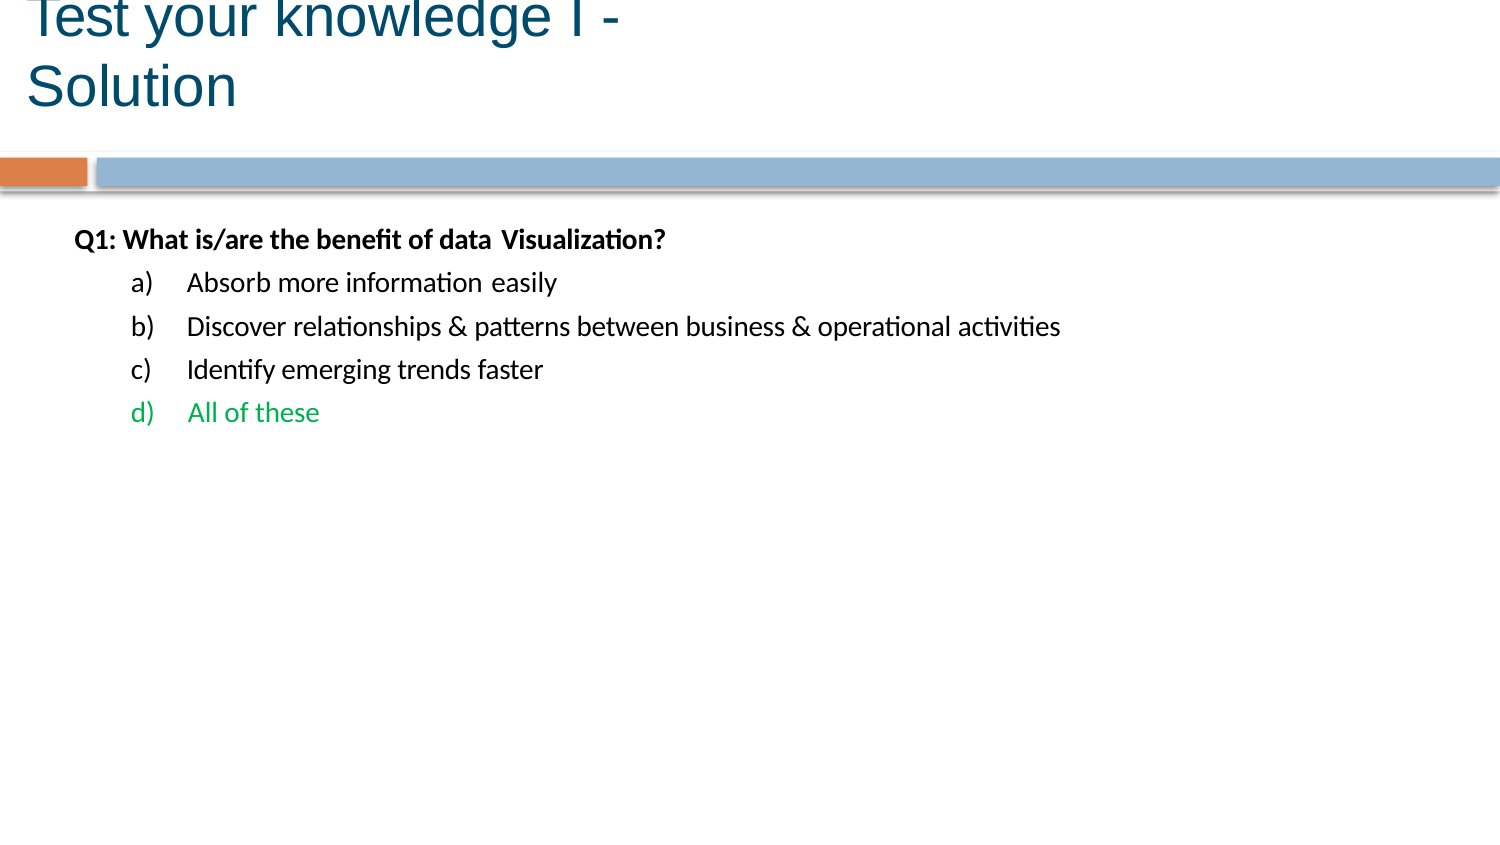

# Test your knowledge I - Solution

Q1: What is/are the benefit of data Visualization?
Absorb more information easily
Discover relationships & patterns between business & operational activities
Identify emerging trends faster
All of these